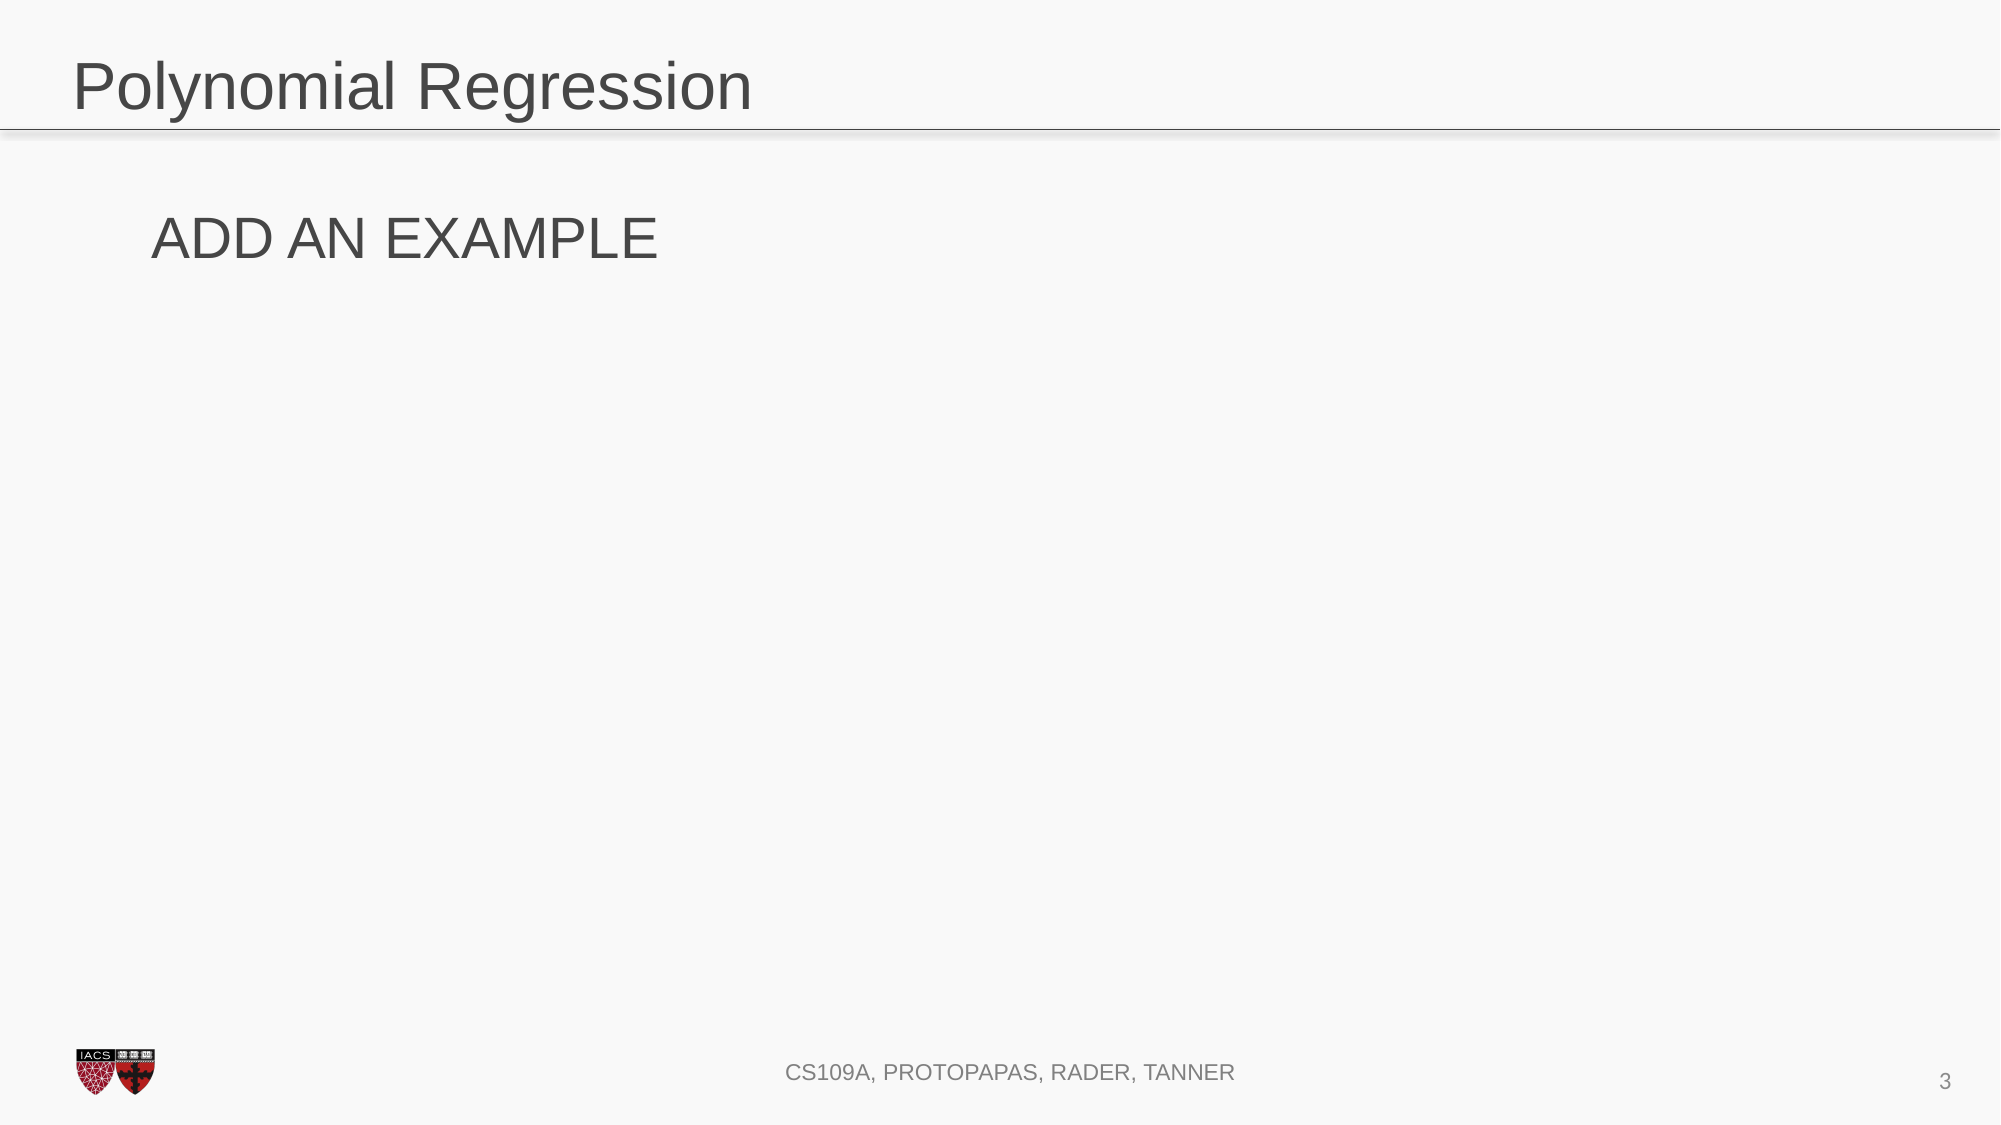

# Polynomial Regression
ADD AN EXAMPLE
3